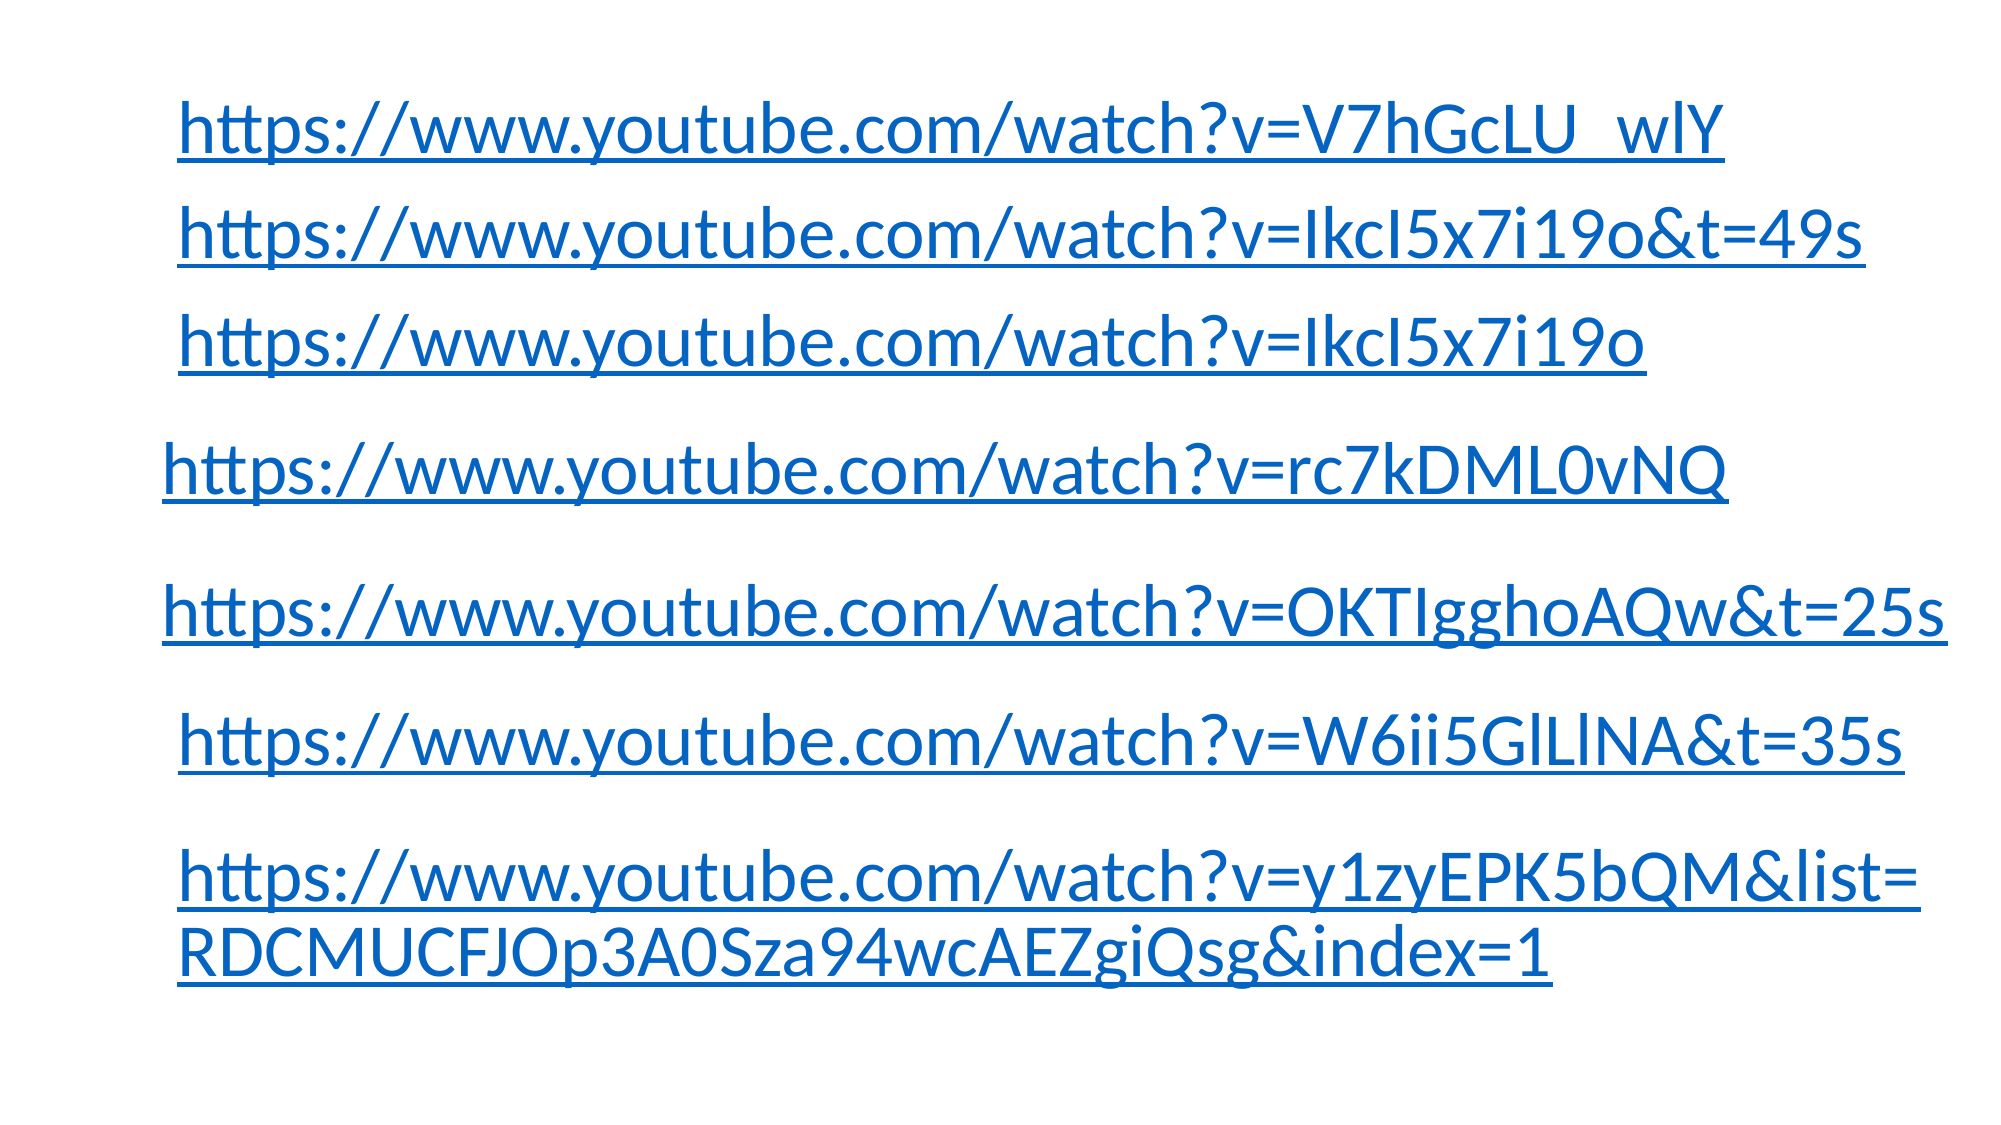

https://www.youtube.com/watch?v=V7hGcLU_wlY
https://www.youtube.com/watch?v=IkcI5x7i19o&t=49s
https://www.youtube.com/watch?v=IkcI5x7i19o
https://www.youtube.com/watch?v=rc7kDML0vNQ
https://www.youtube.com/watch?v=OKTIgghoAQw&t=25s
https://www.youtube.com/watch?v=W6ii5GlLlNA&t=35s
https://www.youtube.com/watch?v=y1zyEPK5bQM&list=RDCMUCFJOp3A0Sza94wcAEZgiQsg&index=1